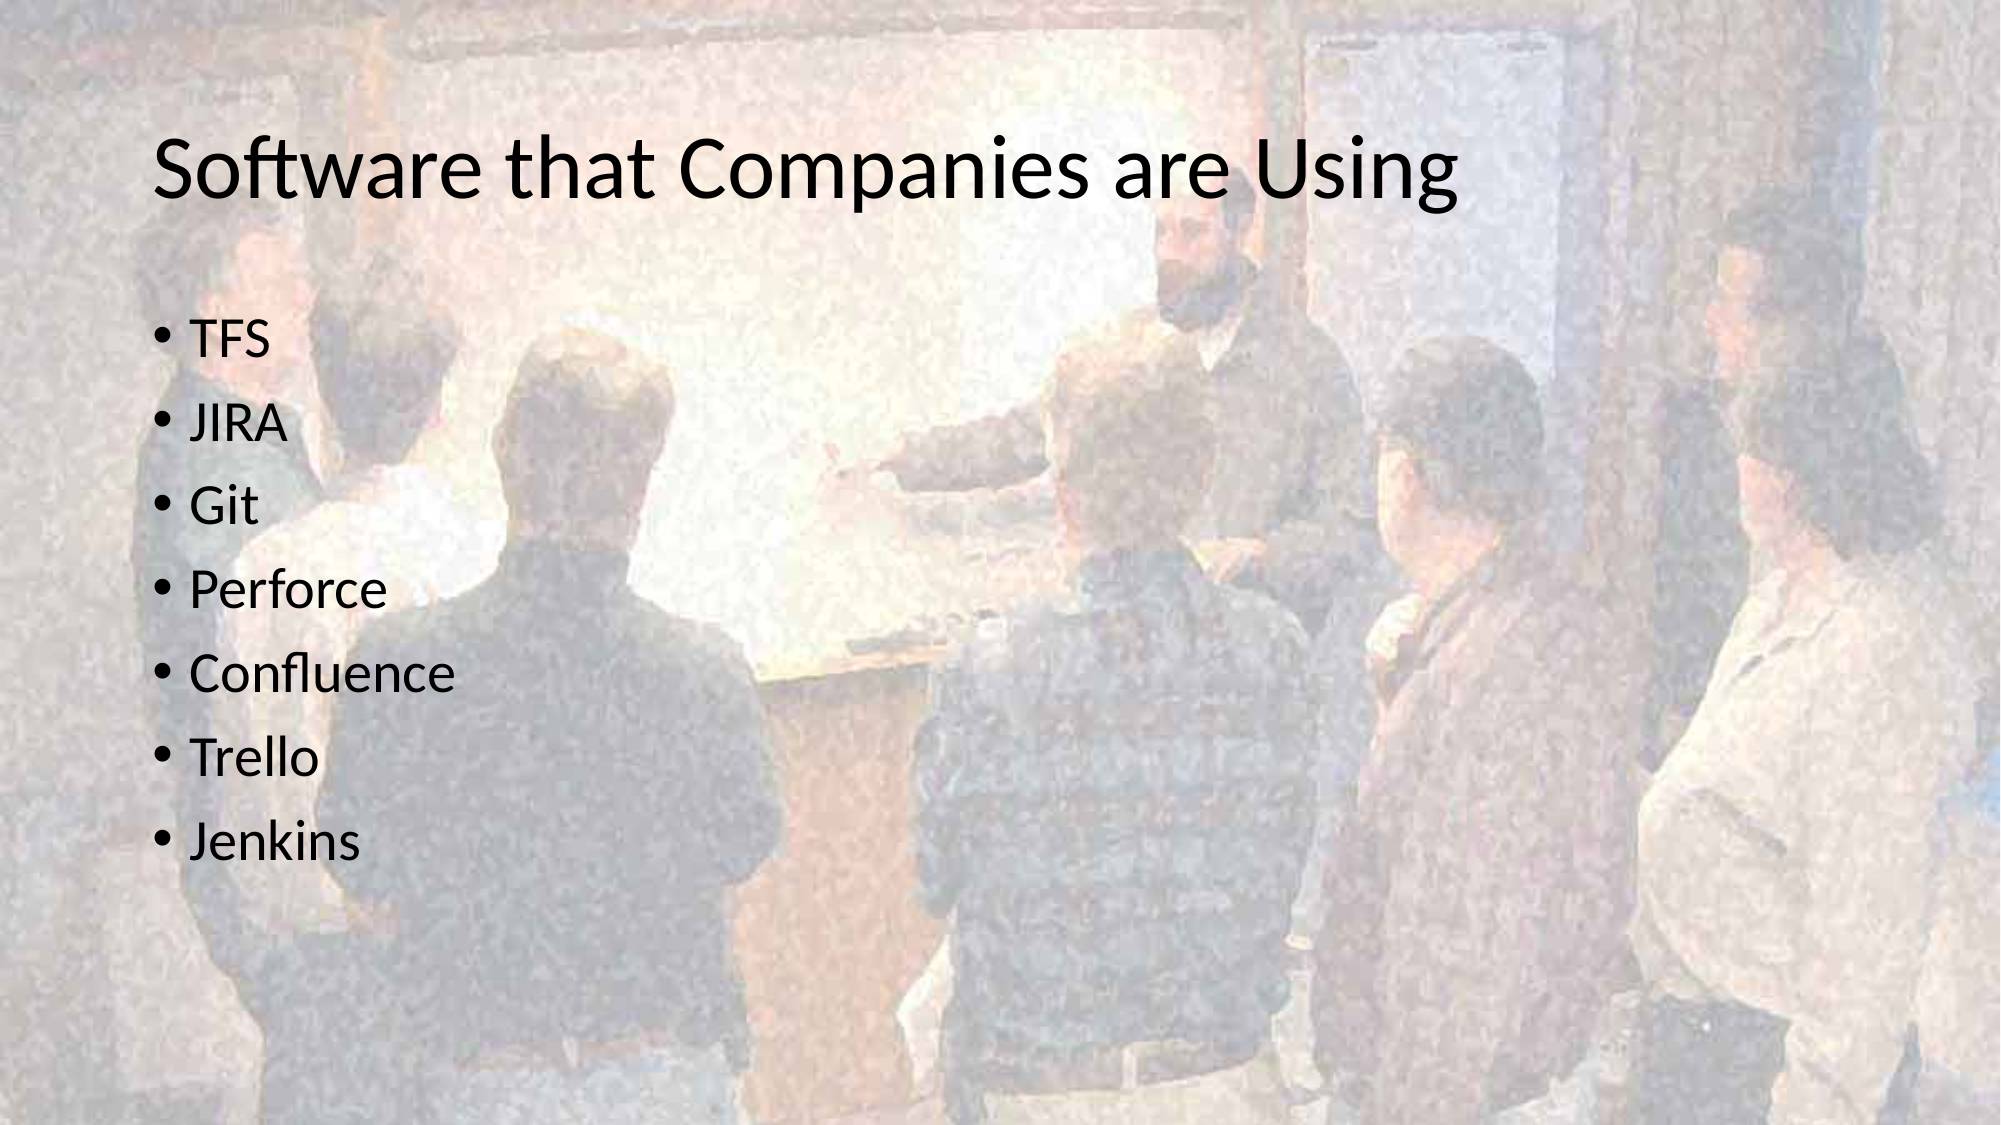

# Software that Companies are Using
TFS
JIRA
Git
Perforce
Confluence
Trello
Jenkins